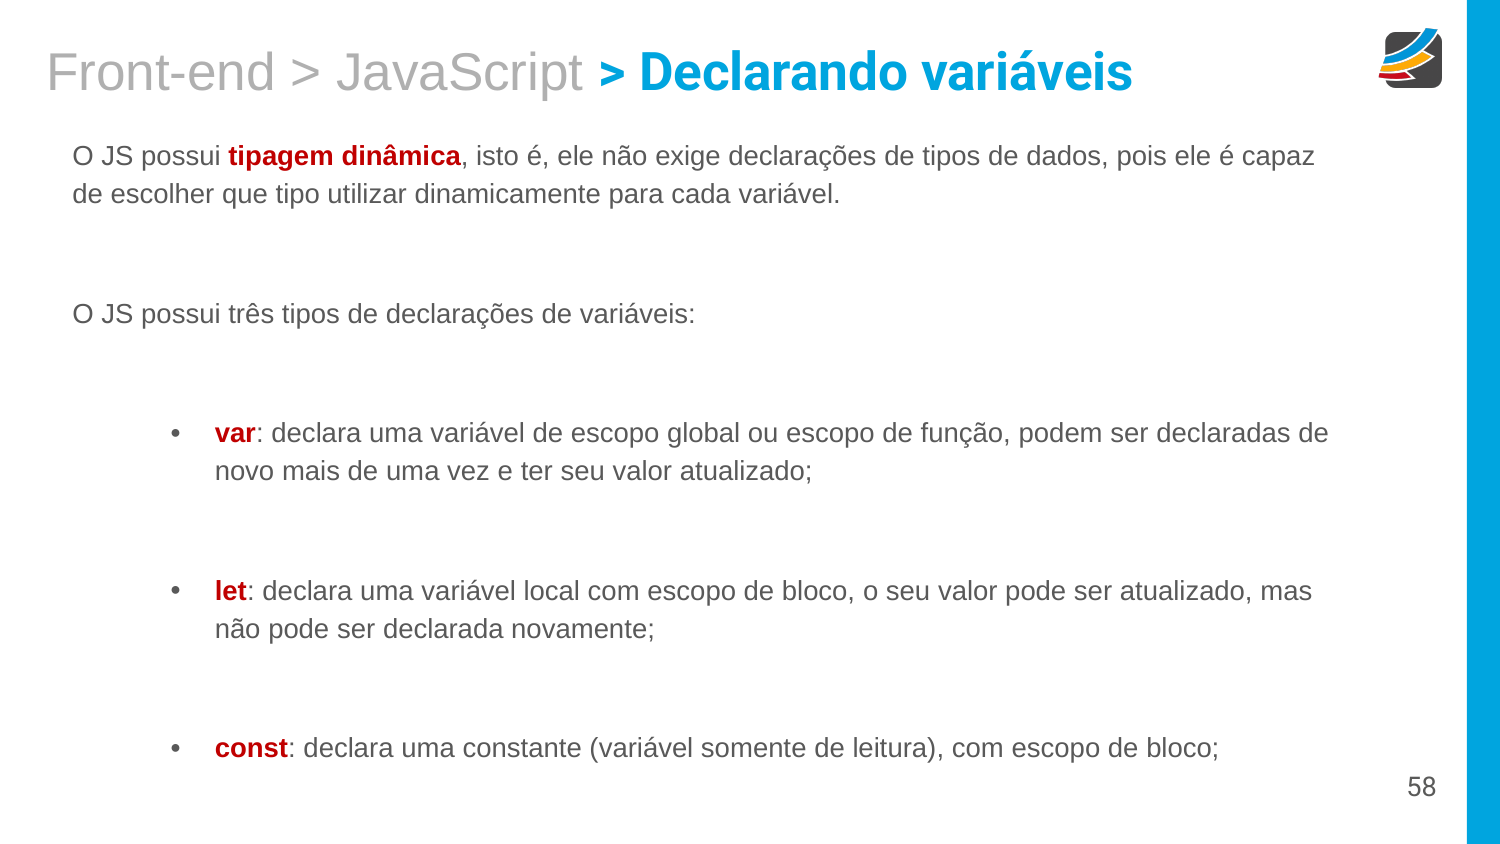

# Front-end > JavaScript > Declarando variáveis
O JS possui tipagem dinâmica, isto é, ele não exige declarações de tipos de dados, pois ele é capaz de escolher que tipo utilizar dinamicamente para cada variável.

O JS possui três tipos de declarações de variáveis:

var: declara uma variável de escopo global ou escopo de função, podem ser declaradas de novo mais de uma vez e ter seu valor atualizado;

let: declara uma variável local com escopo de bloco, o seu valor pode ser atualizado, mas não pode ser declarada novamente;

const: declara uma constante (variável somente de leitura), com escopo de bloco;
58